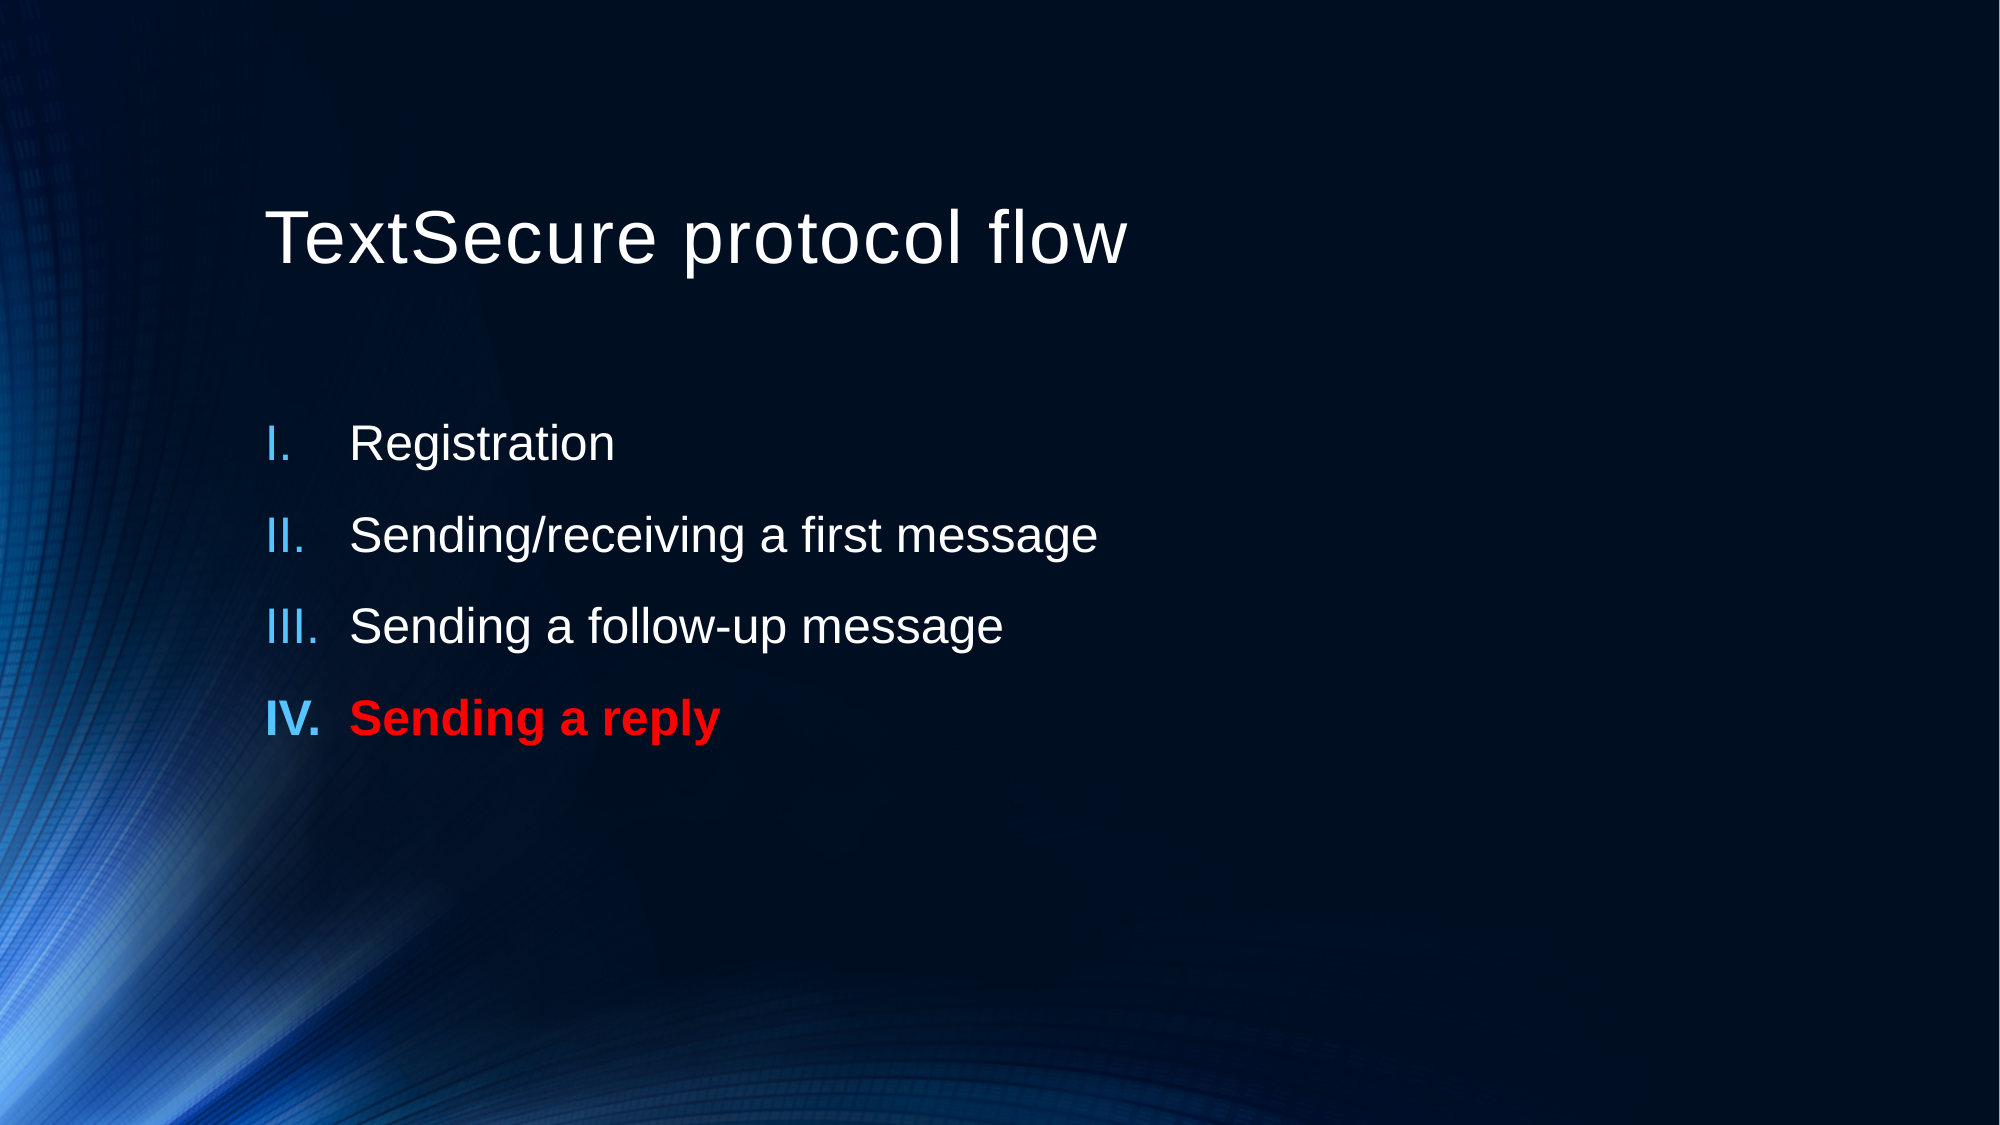

# TextSecure protocol flow

Registration
Sending/receiving a first message
Sending a follow-up message
Sending a reply